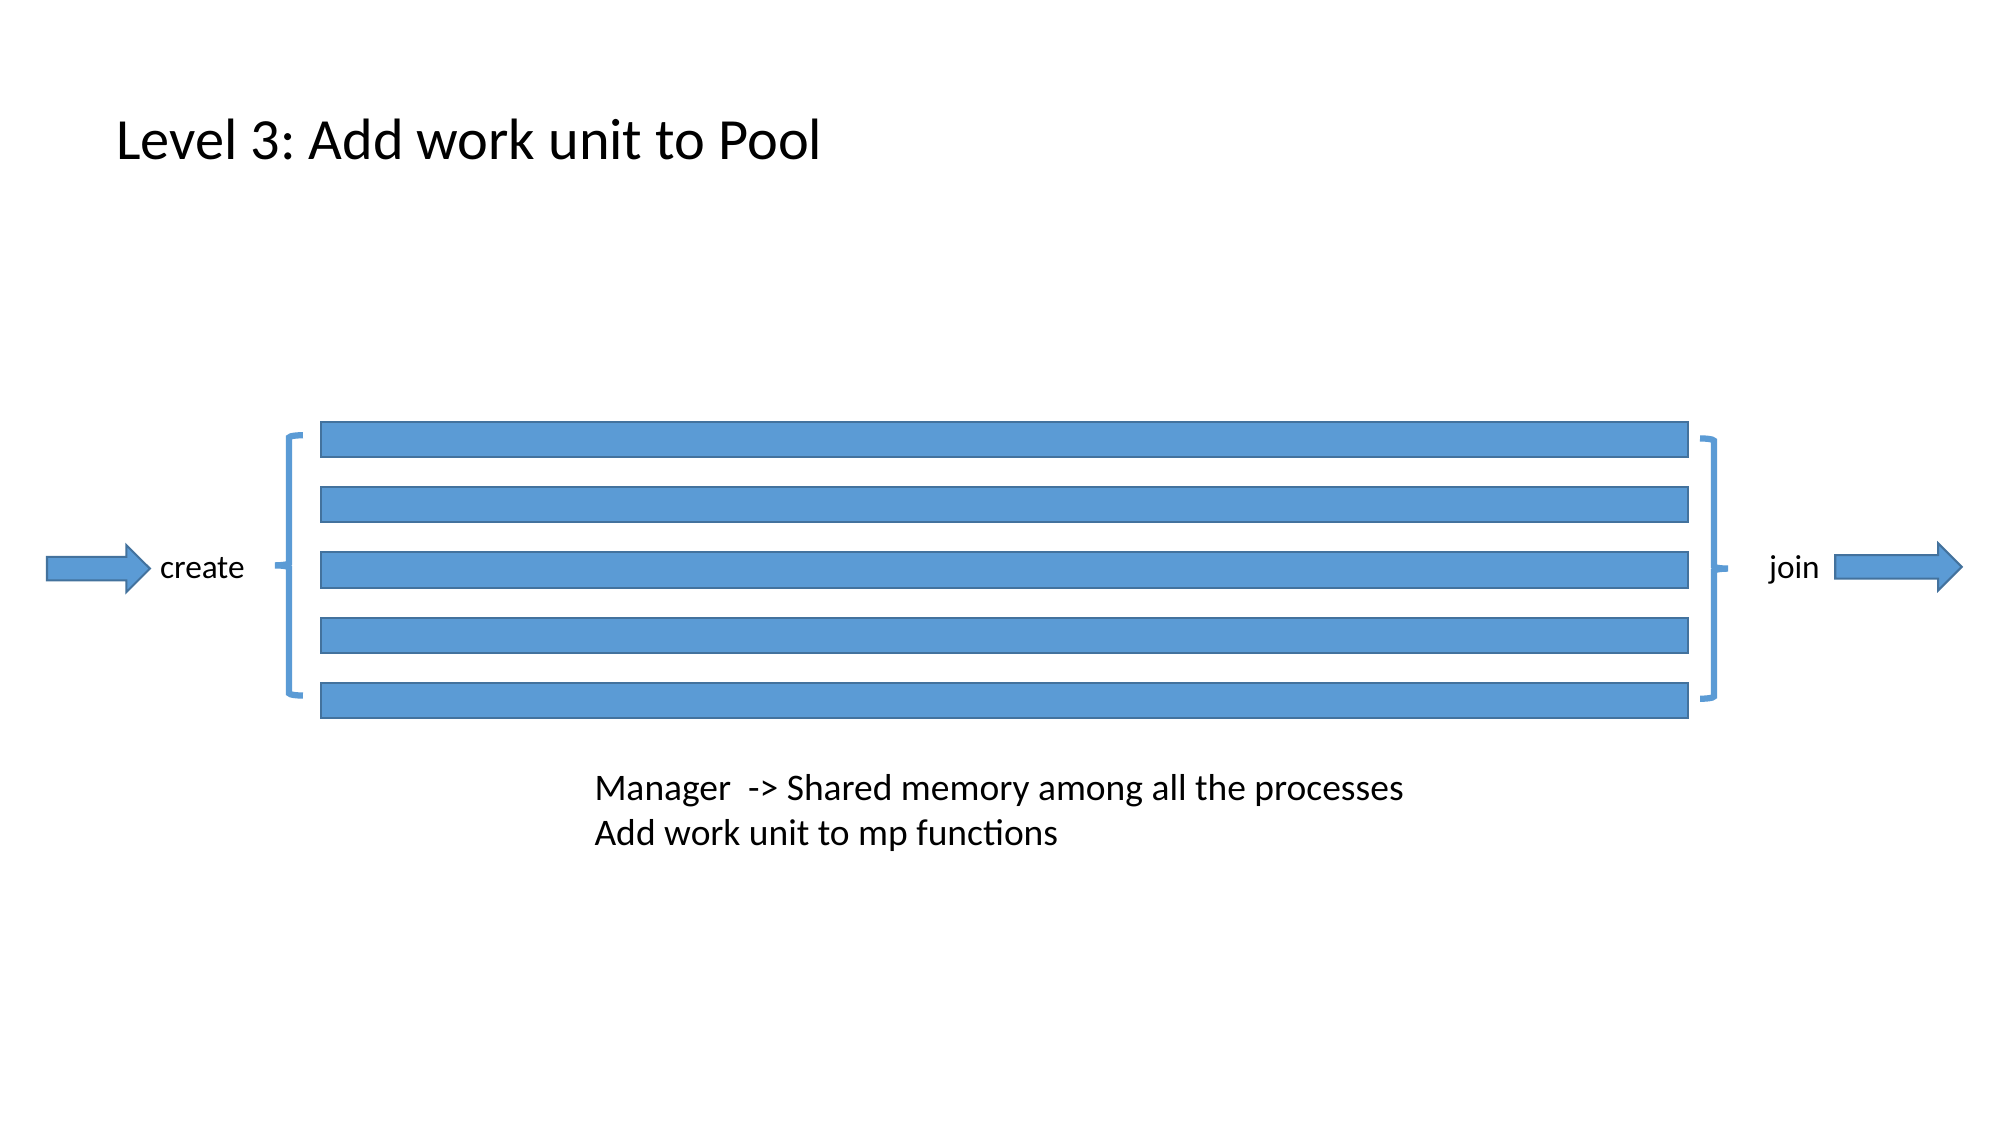

Level 3: Add work unit to Pool

create
join

Manager  -> Shared memory among all the processes
Add work unit to mp functions